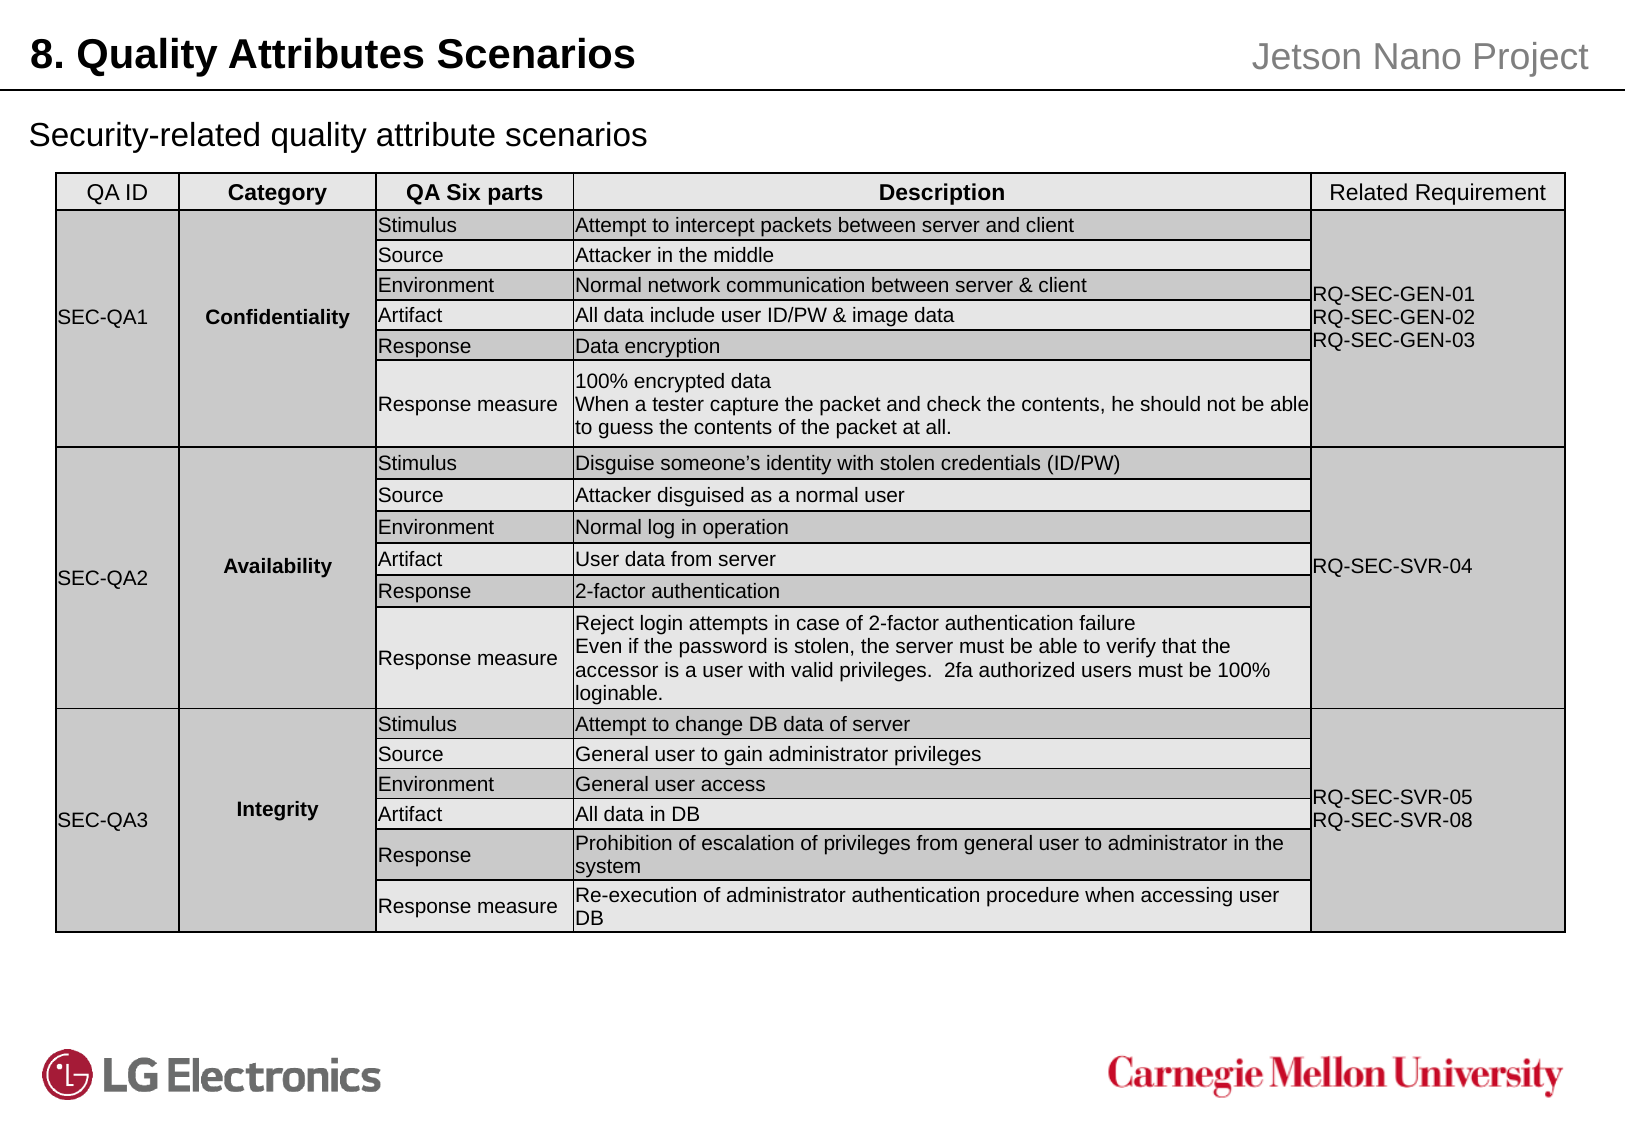

8. Quality Attributes Scenarios
Jetson Nano Project
Security-related quality attribute scenarios
| QA ID | Category | QA Six parts | Description | Related Requirement |
| --- | --- | --- | --- | --- |
| SEC-QA1 | Confidentiality | Stimulus | Attempt to intercept packets between server and client | RQ-SEC-GEN-01 RQ-SEC-GEN-02 RQ-SEC-GEN-03 |
|  |  | Source | Attacker in the middle |  |
|  |  | Environment | Normal network communication between server & client |  |
|  |  | Artifact | All data include user ID/PW & image data |  |
|  |  | Response | Data encryption |  |
|  |  | Response measure | 100% encrypted data When a tester capture the packet and check the contents, he should not be able to guess the contents of the packet at all. |  |
| SEC-QA2 | Availability | Stimulus | Disguise someone’s identity with stolen credentials (ID/PW) | RQ-SEC-SVR-04 |
|  |  | Source | Attacker disguised as a normal user |  |
|  |  | Environment | Normal log in operation |  |
|  |  | Artifact | User data from server |  |
|  |  | Response | 2-factor authentication |  |
|  |  | Response measure | Reject login attempts in case of 2-factor authentication failure Even if the password is stolen, the server must be able to verify that the accessor is a user with valid privileges. 2fa authorized users must be 100% loginable. |  |
| SEC-QA3 | Integrity | Stimulus | Attempt to change DB data of server | RQ-SEC-SVR-05 RQ-SEC-SVR-08 |
|  |  | Source | General user to gain administrator privileges |  |
|  |  | Environment | General user access |  |
|  |  | Artifact | All data in DB |  |
|  |  | Response | Prohibition of escalation of privileges from general user to administrator in the system |  |
|  |  | Response measure | Re-execution of administrator authentication procedure when accessing user DB |  |